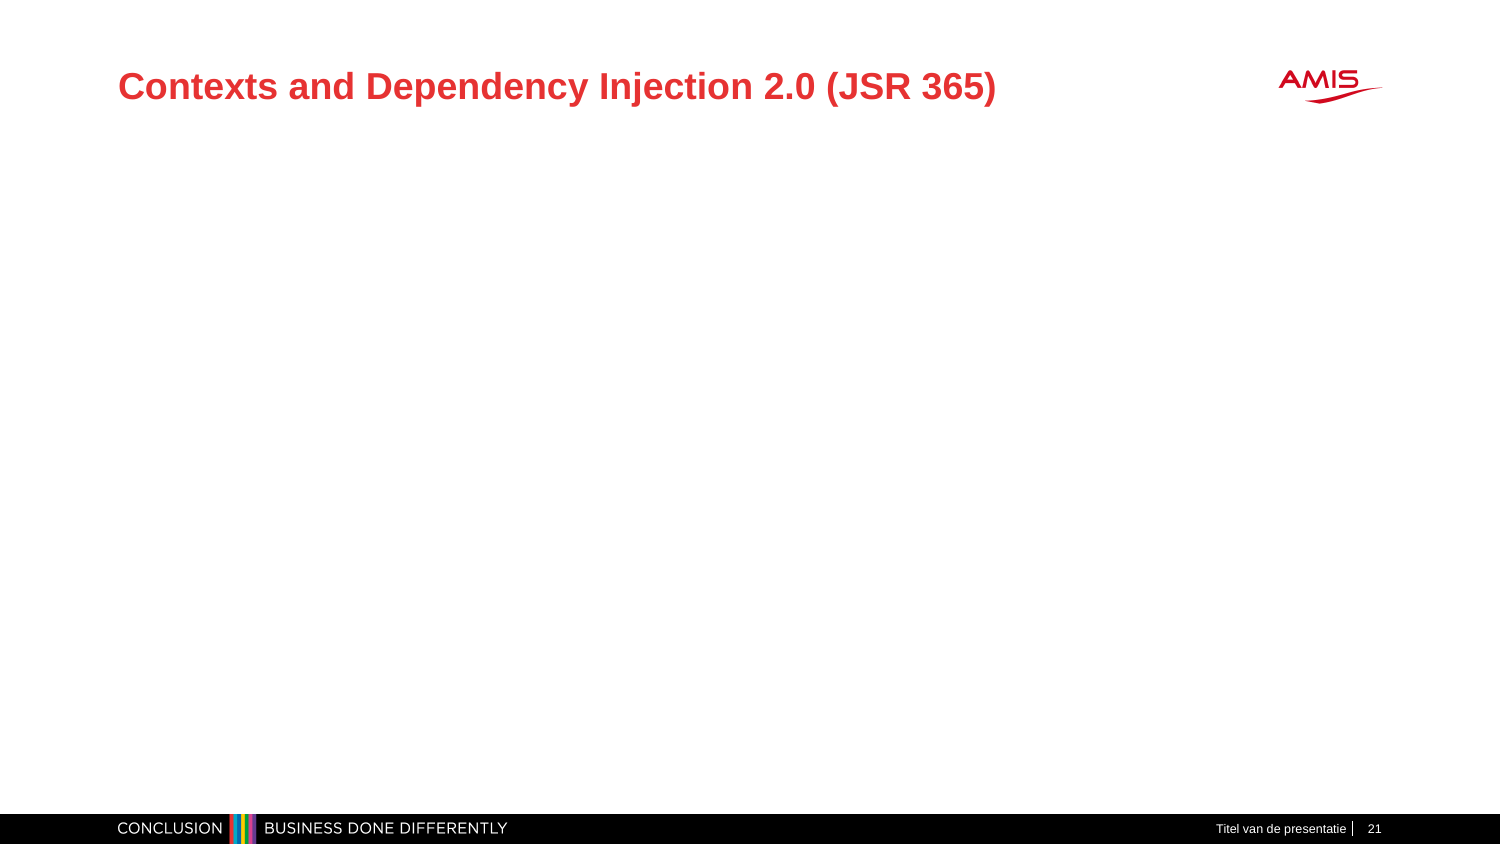

# Contexts and Dependency Injection 2.0 (JSR 365)
Titel van de presentatie
21